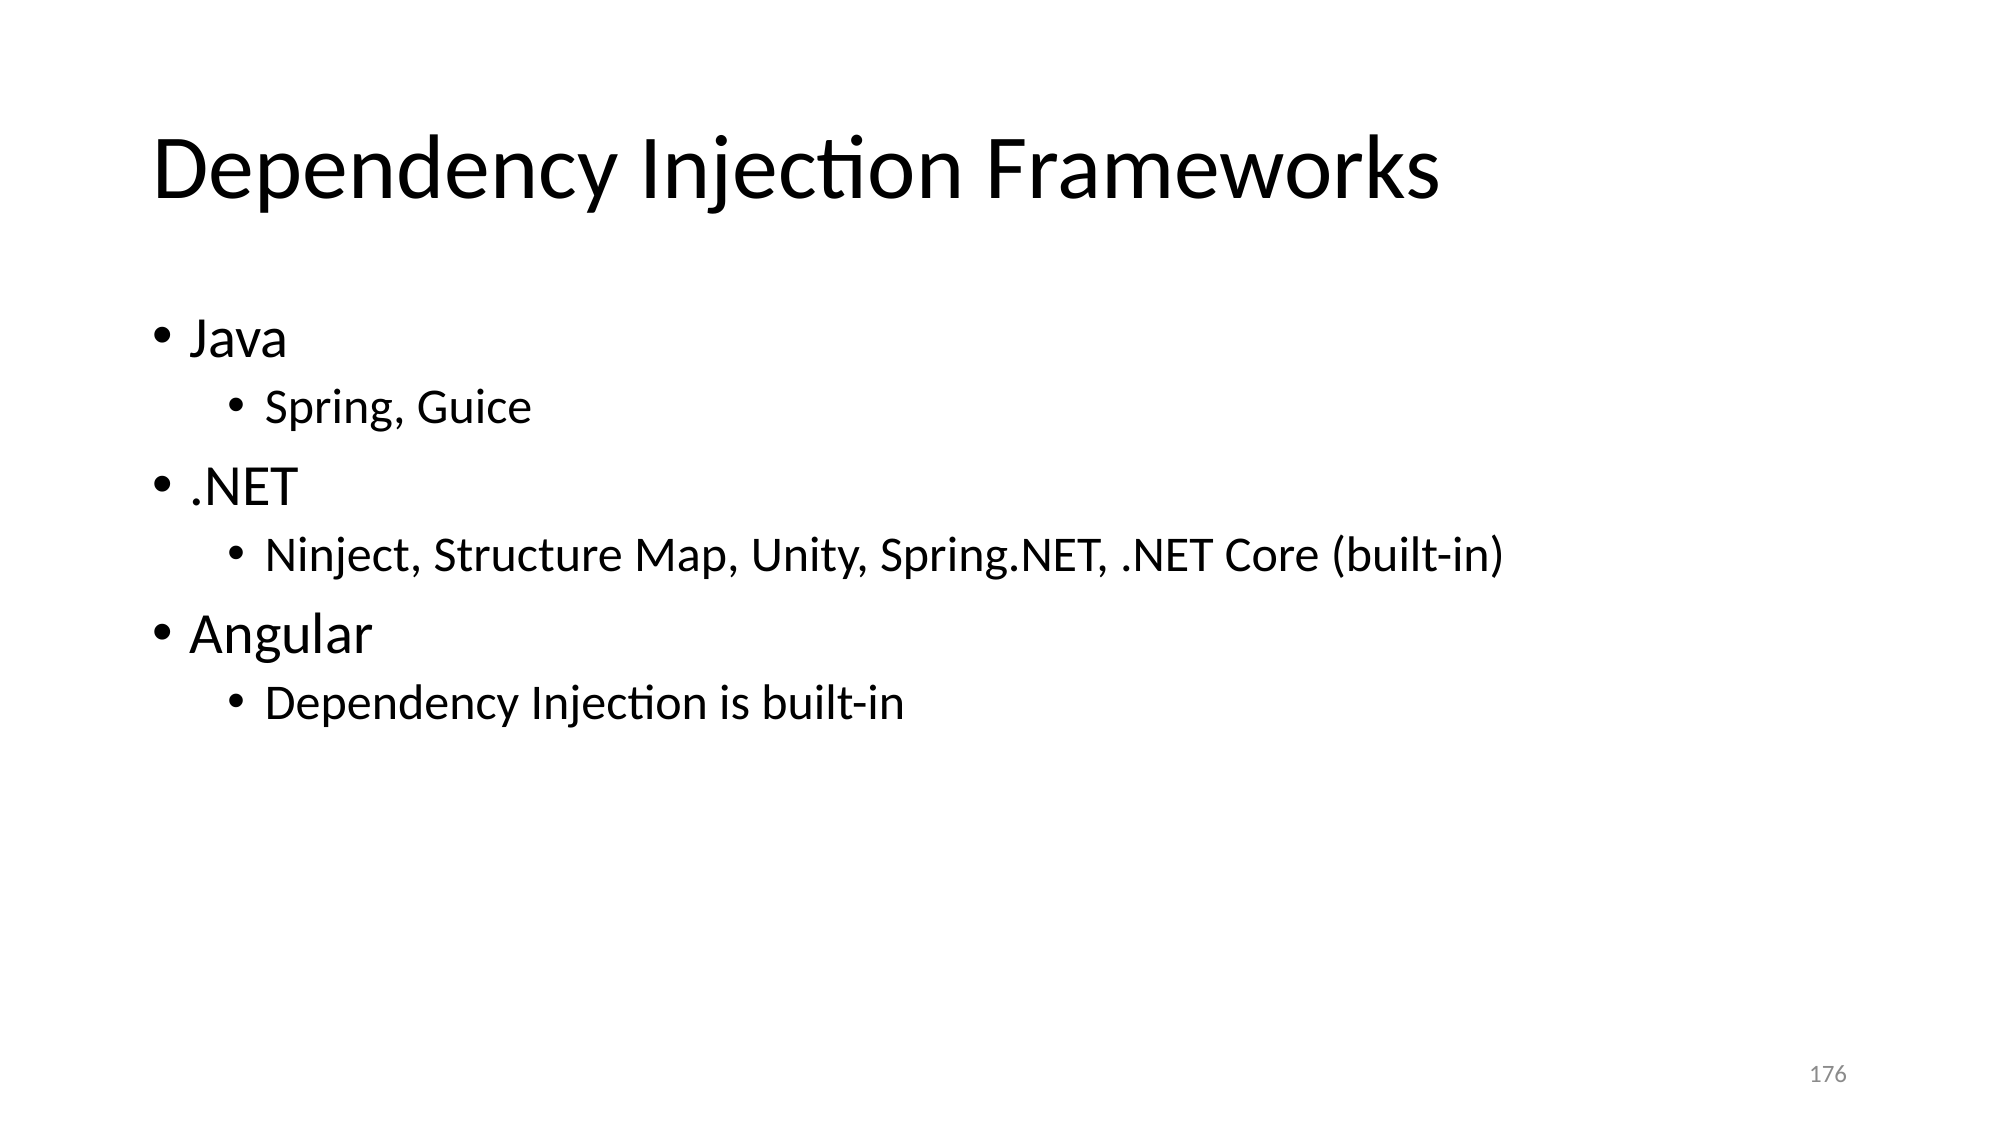

# Dependency Injection Frameworks
Java
Spring, Guice
.NET
Ninject, Structure Map, Unity, Spring.NET, .NET Core (built-in)
Angular
Dependency Injection is built-in
176